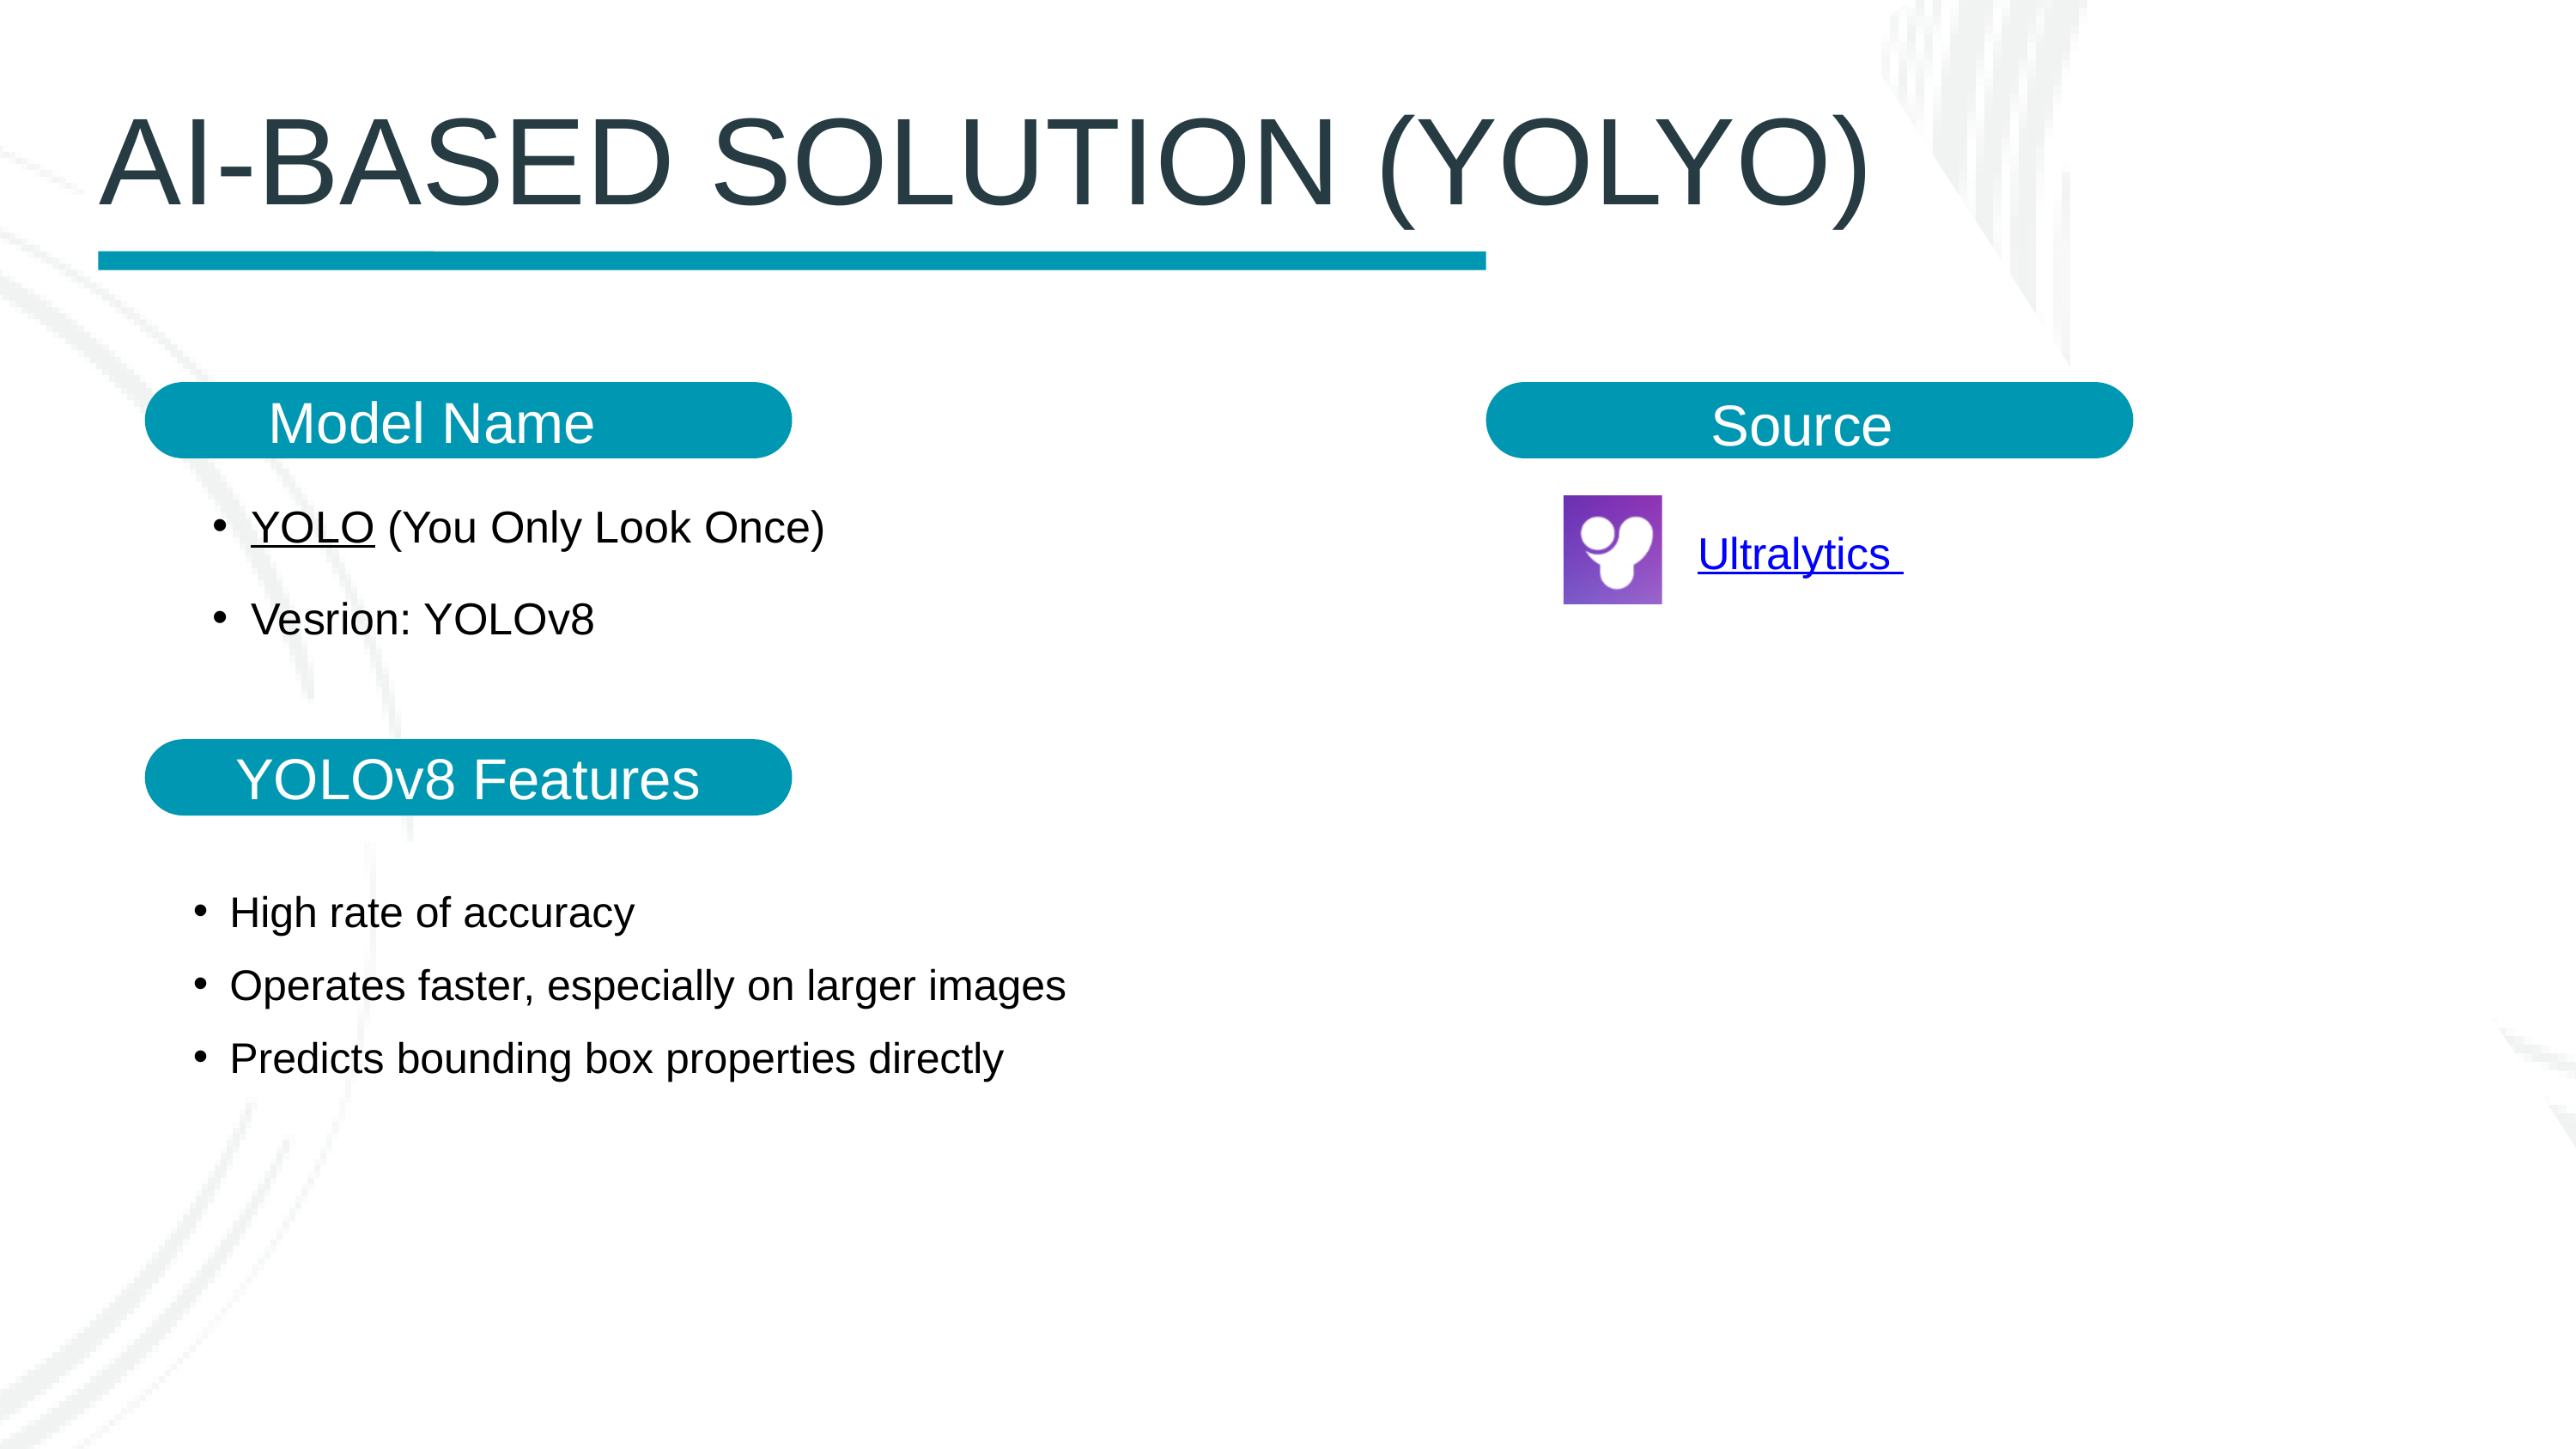

AI-BASED SOLUTION (YOLYO)

Model Name
MODEL NAME
Source

YOLO (You Only Look Once)

Ultralytics
Vesrion: YOLOv8
YOLOv8 Features

High rate of accuracy
Operates faster, especially on larger images
Predicts bounding box properties directly